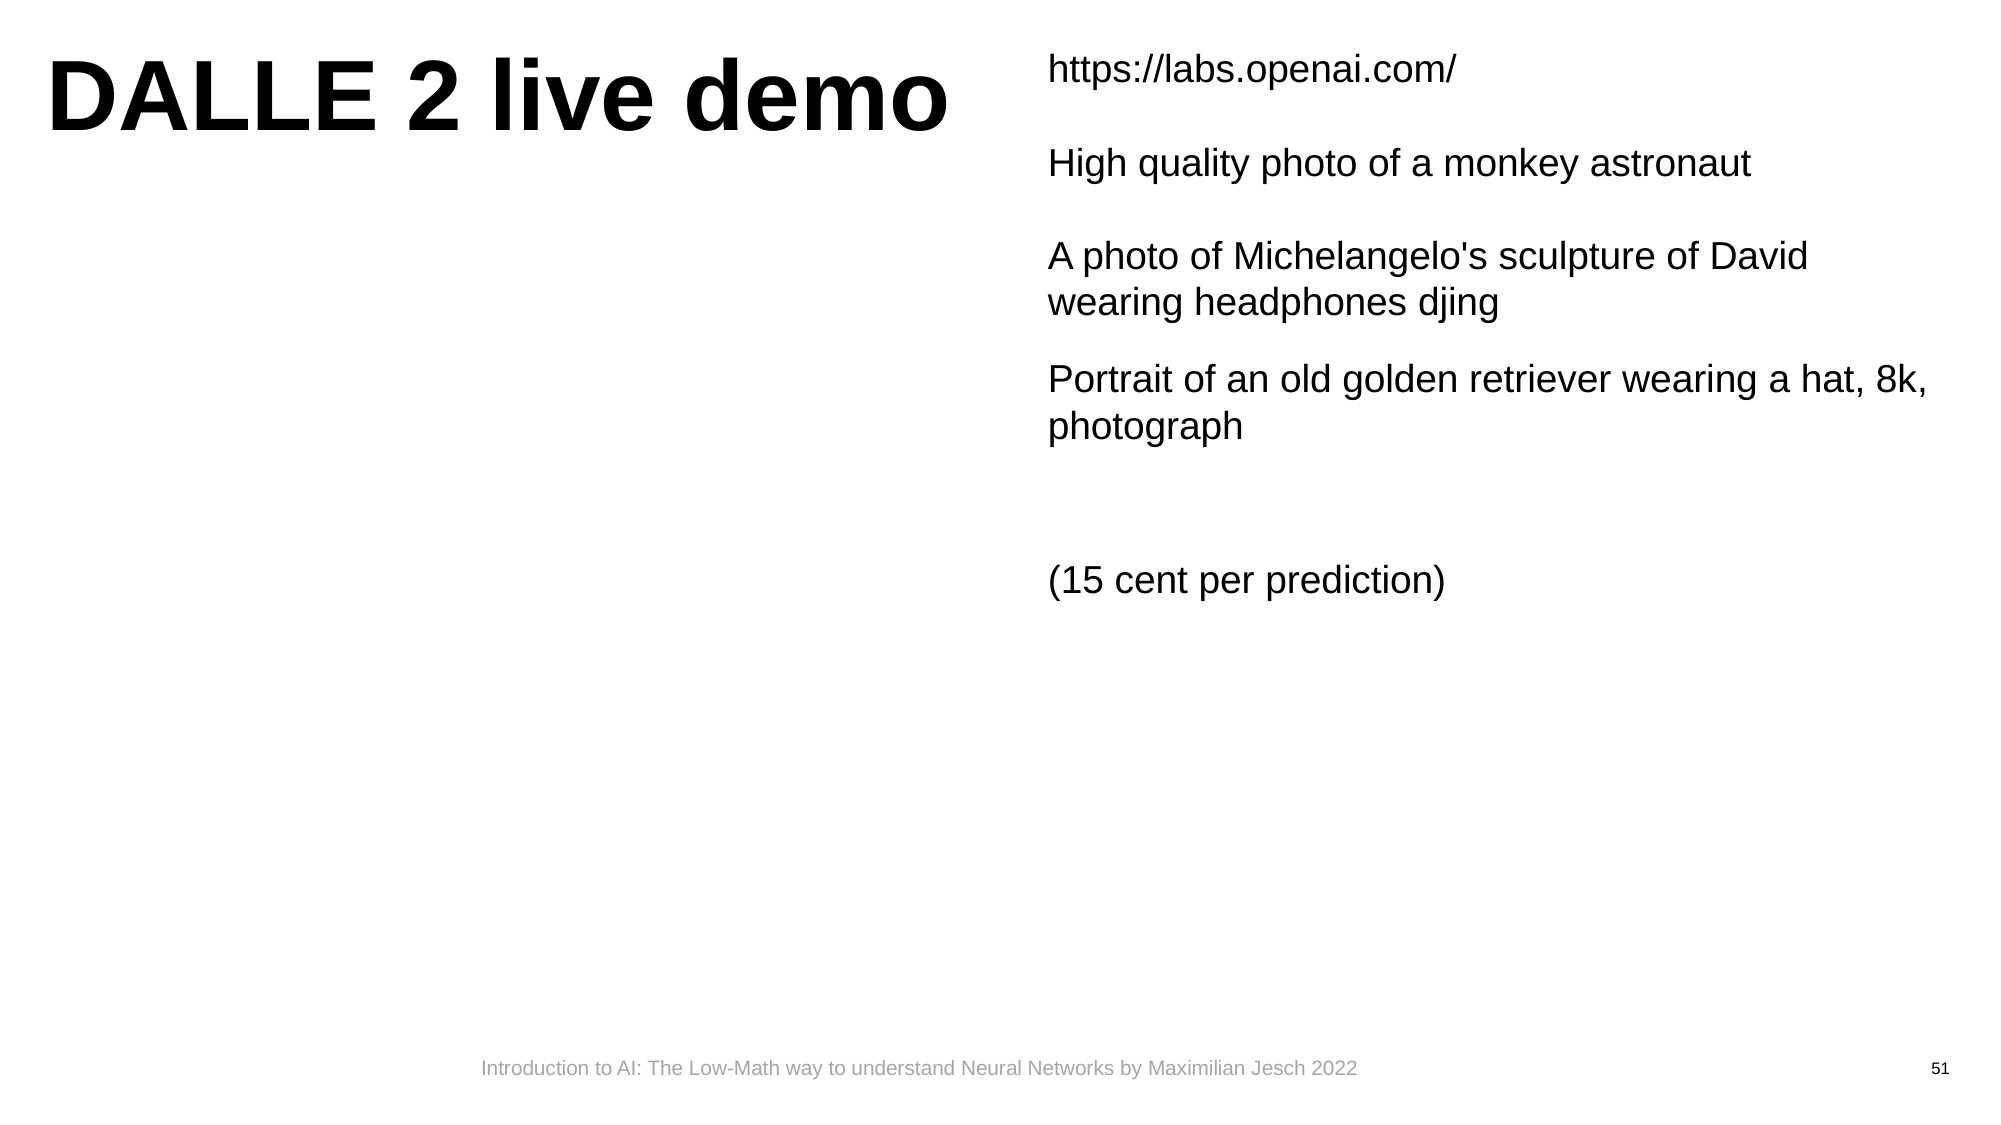

# DALLE 2 live demo
https://labs.openai.com/
High quality photo of a monkey astronaut
A photo of Michelangelo's sculpture of David wearing headphones djing
Portrait of an old golden retriever wearing a hat, 8k, photograph

(15 cent per prediction)
Introduction to AI: The Low-Math way to understand Neural Networks by Maximilian Jesch 2022
51